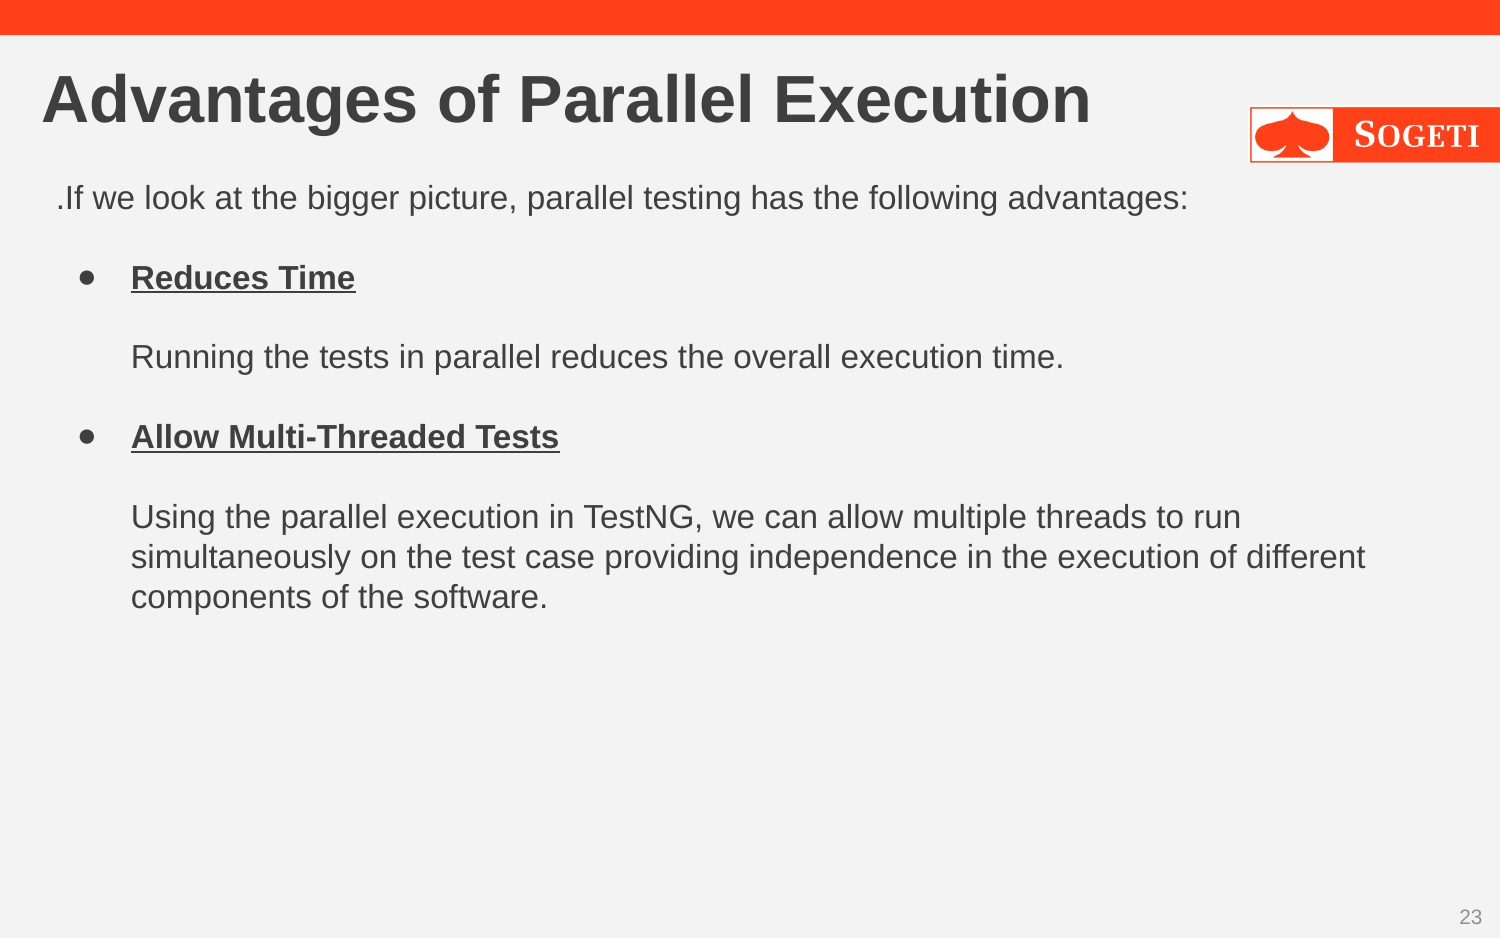

# Advantages of Parallel Execution
.If we look at the bigger picture, parallel testing has the following advantages:

Reduces Time

Running the tests in parallel reduces the overall execution time.

Allow Multi-Threaded Tests

Using the parallel execution in TestNG, we can allow multiple threads to run simultaneously on the test case providing independence in the execution of different components of the software.
23